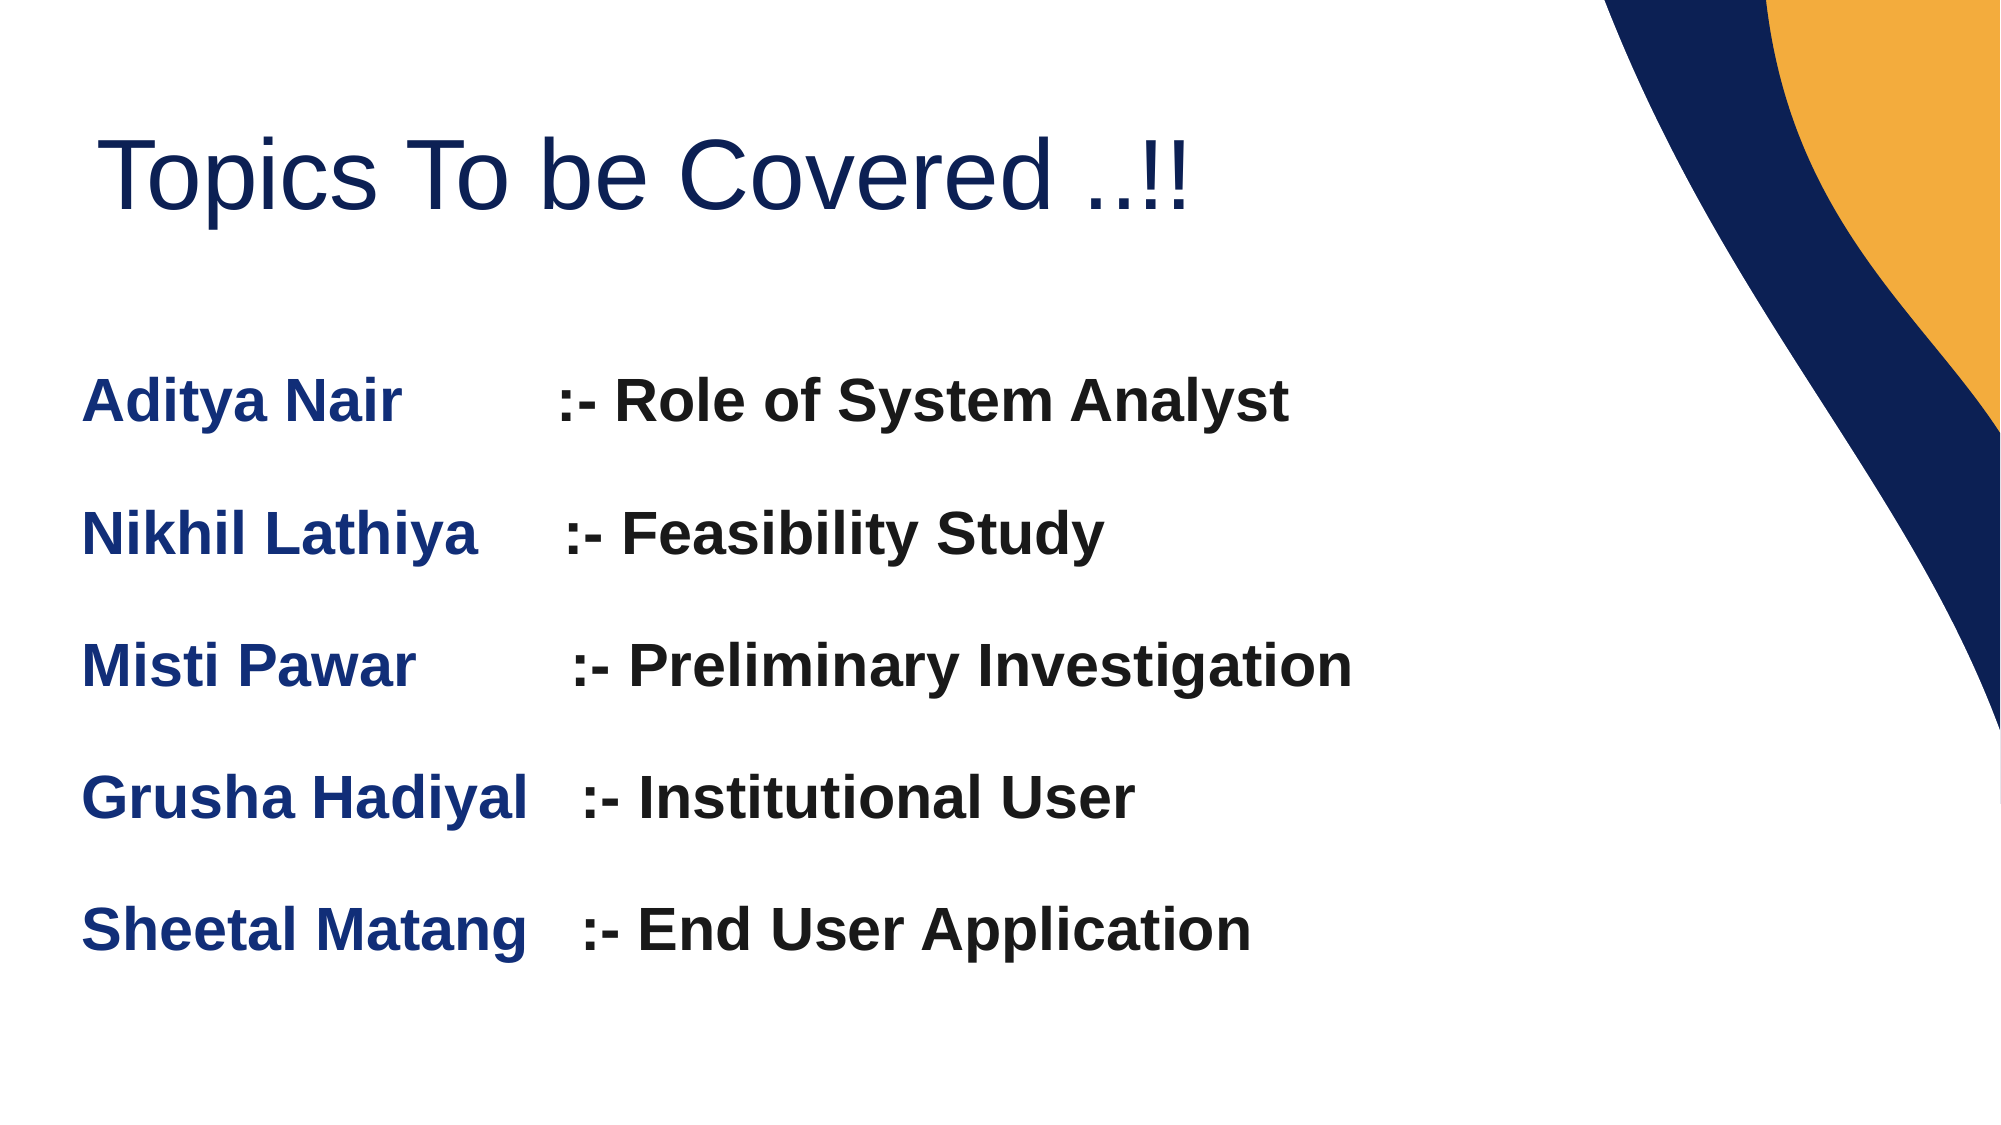

Topics To be Covered ..!!
Aditya Nair         :- Role of System Analyst
Nikhil Lathiya     :- Feasibility Study
Misti Pawar         :- Preliminary Investigation
Grusha Hadiyal   :- Institutional User
Sheetal Matang   :- End User Application